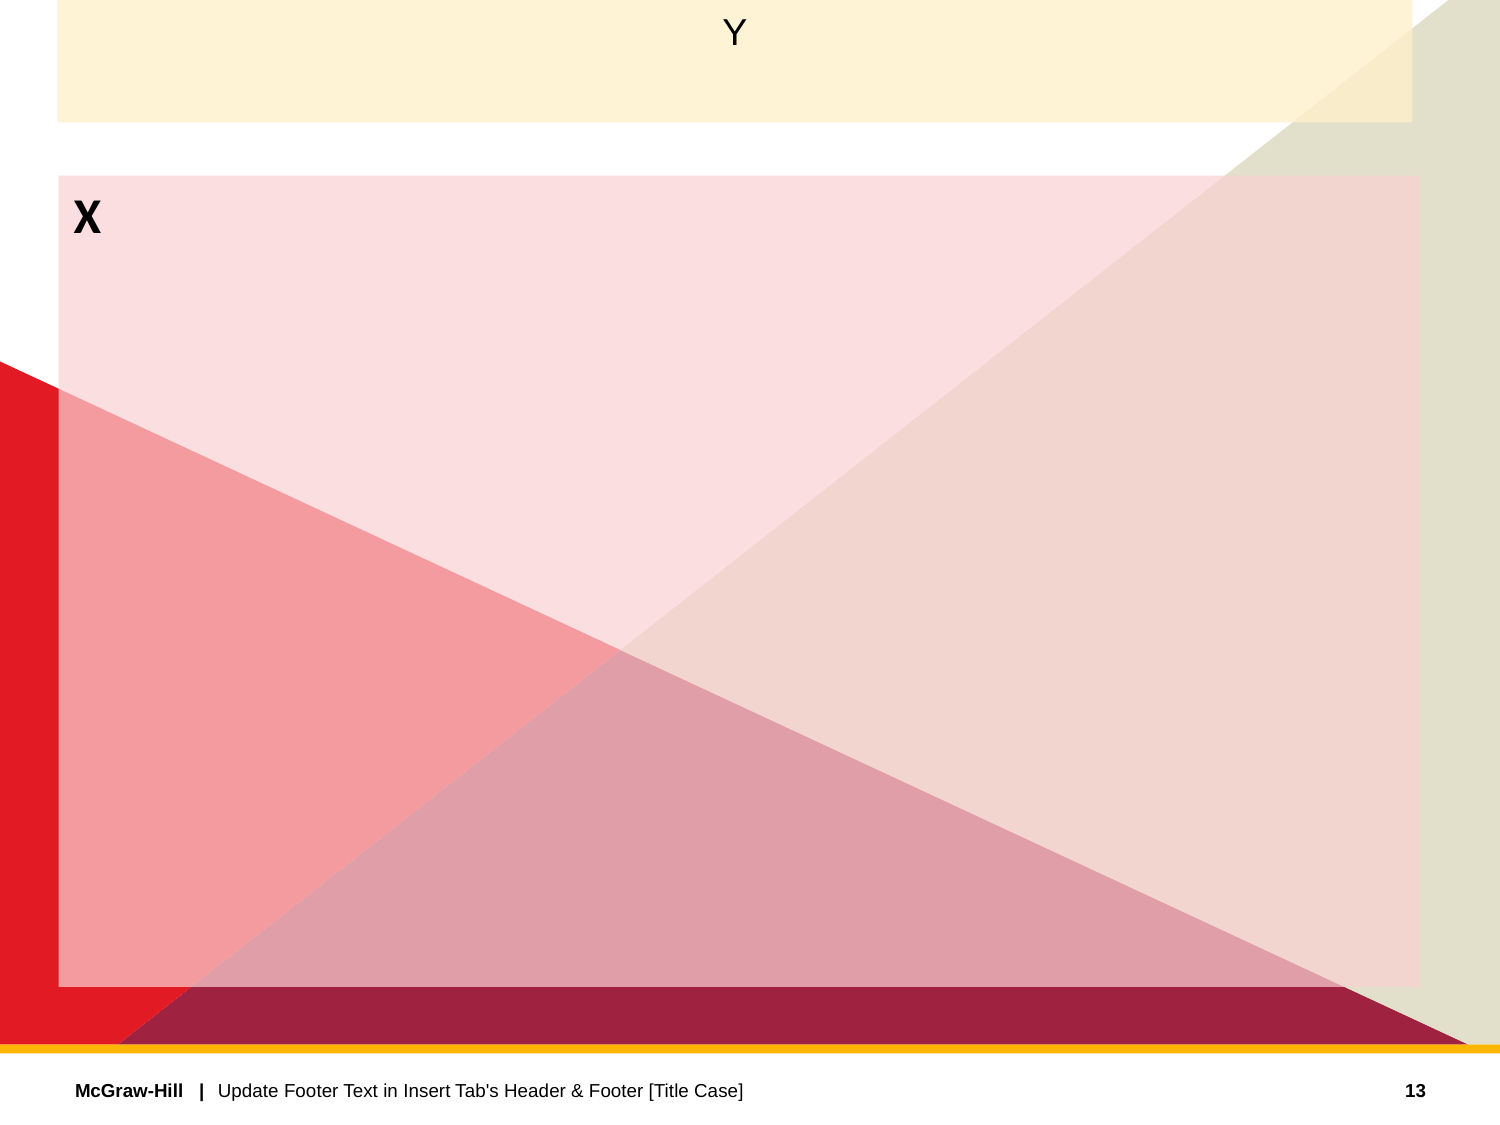

# Y
X
13
Update Footer Text in Insert Tab's Header & Footer [Title Case]